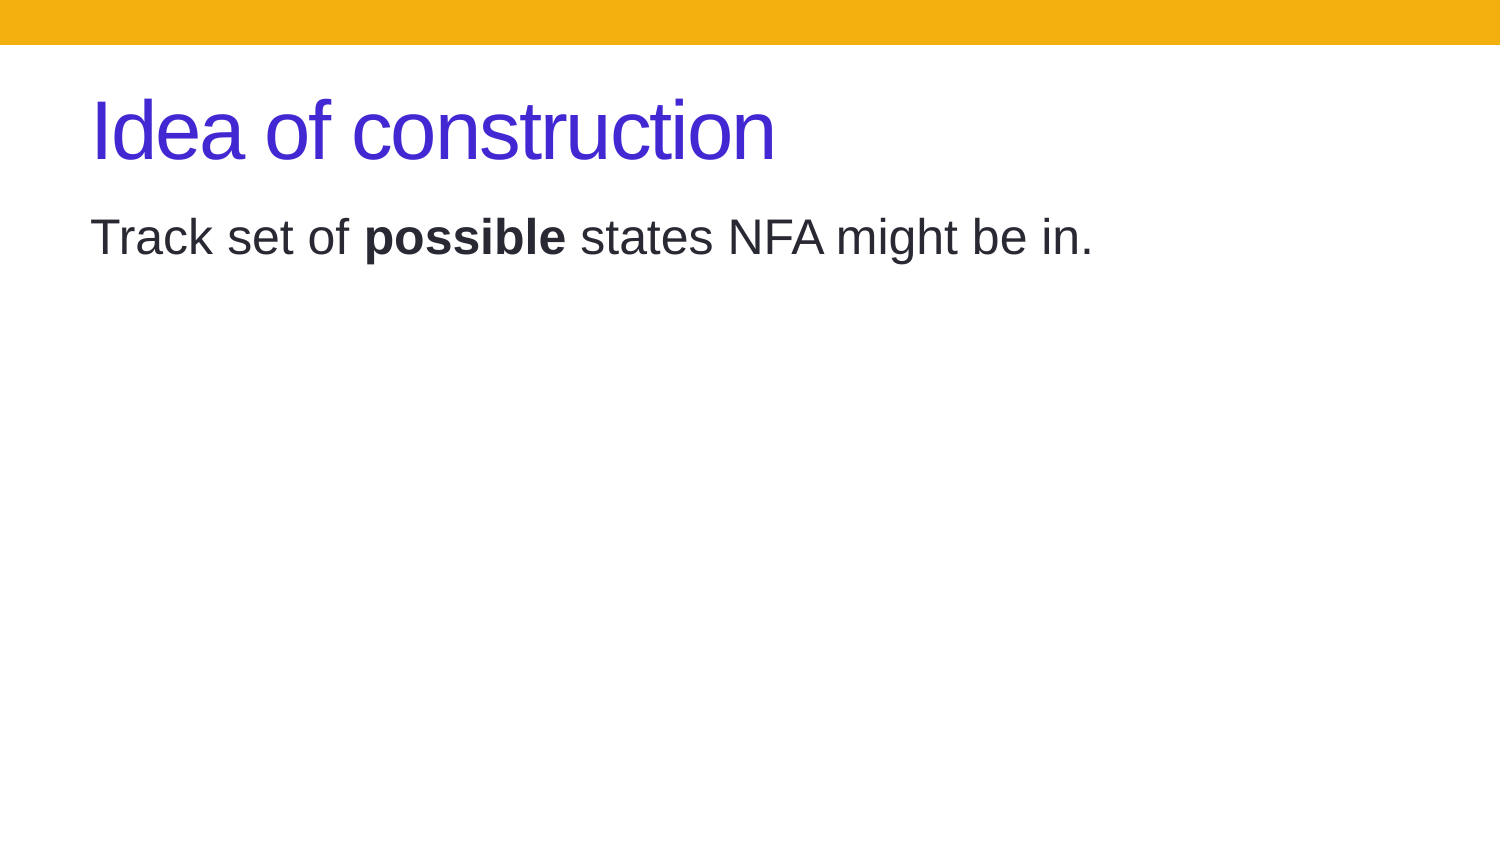

# Idea of construction
Track set of possible states NFA might be in.